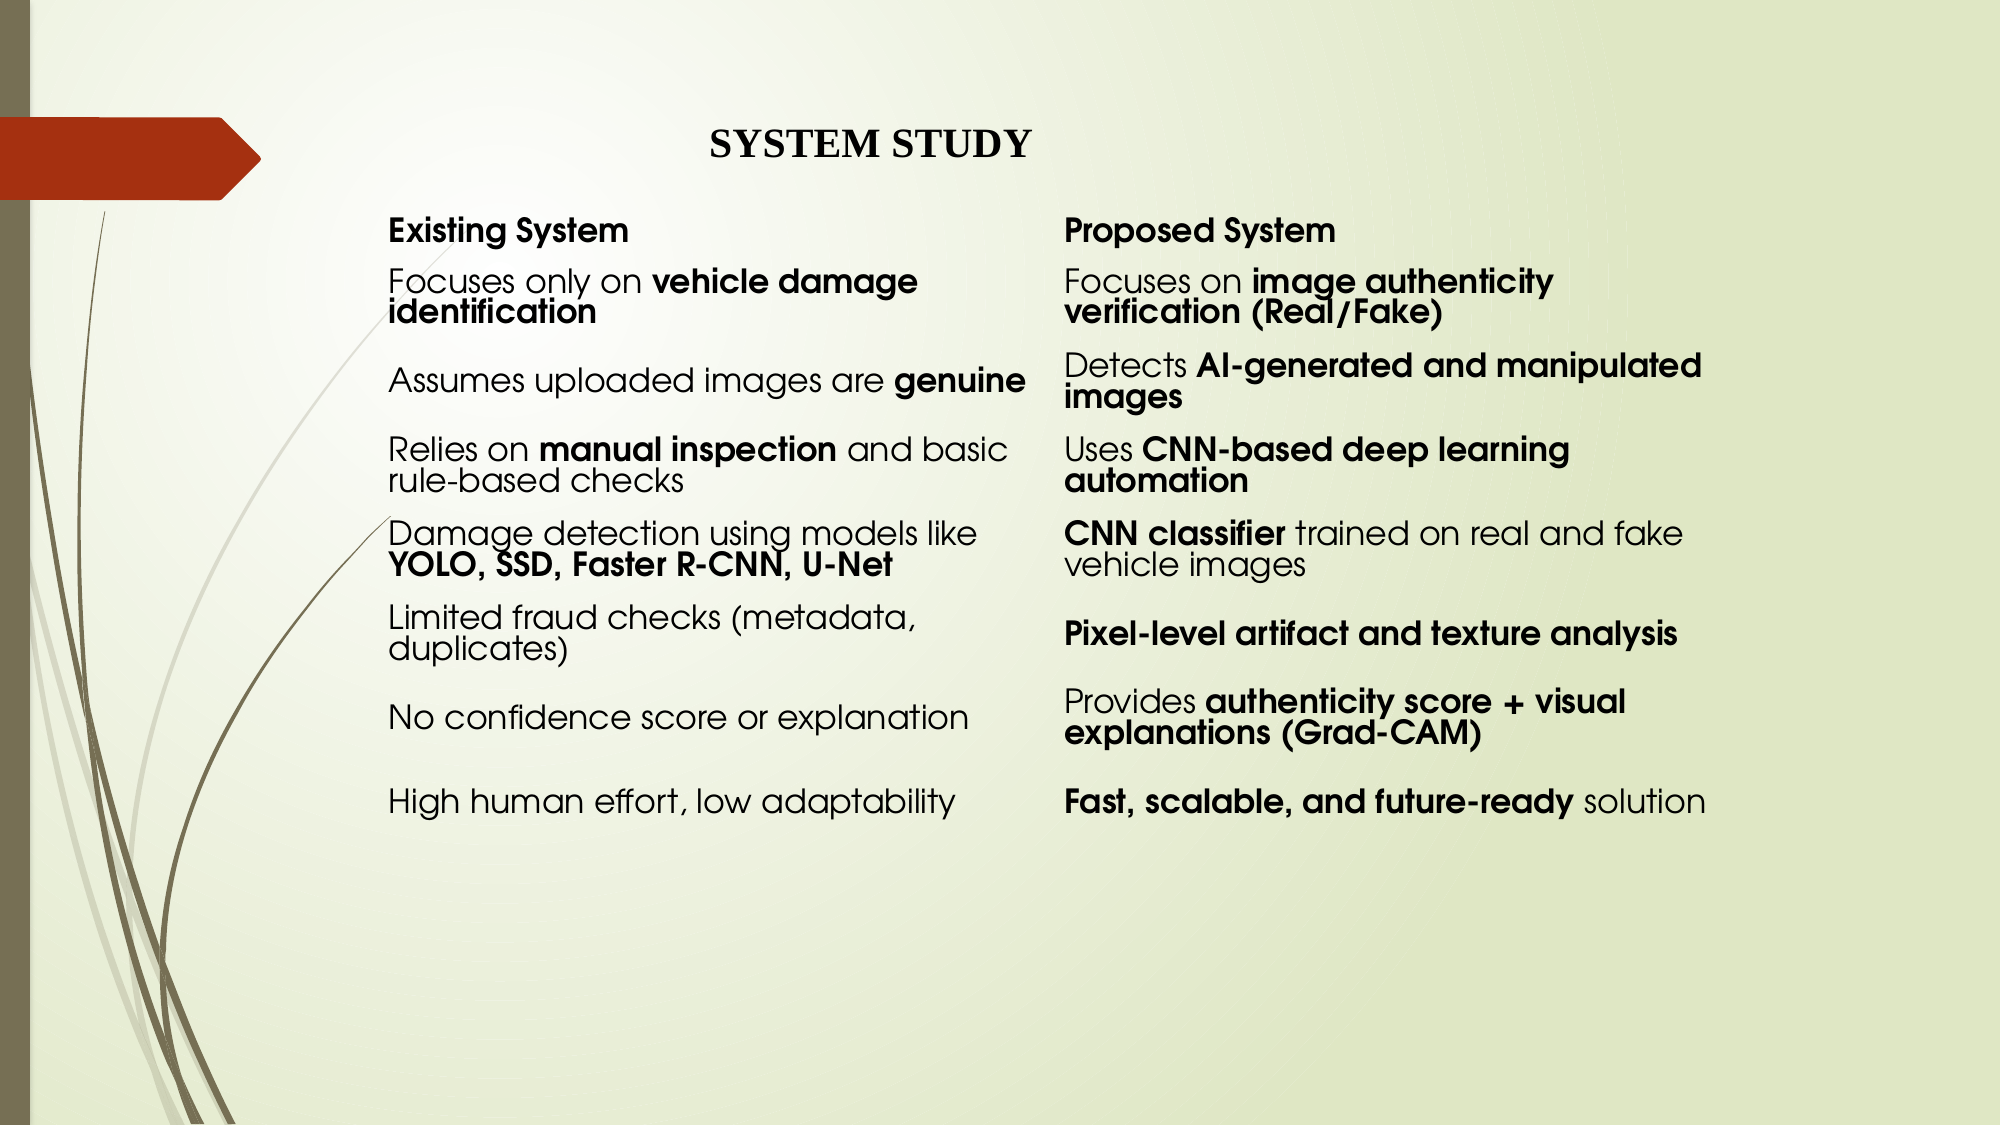

SYSTEM STUDY
| Existing System | Proposed System |
| --- | --- |
| Focuses only on vehicle damage identification | Focuses on image authenticity verification (Real/Fake) |
| Assumes uploaded images are genuine | Detects AI-generated and manipulated images |
| Relies on manual inspection and basic rule-based checks | Uses CNN-based deep learning automation |
| Damage detection using models like YOLO, SSD, Faster R-CNN, U-Net | CNN classifier trained on real and fake vehicle images |
| Limited fraud checks (metadata, duplicates) | Pixel-level artifact and texture analysis |
| No confidence score or explanation | Provides authenticity score + visual explanations (Grad-CAM) |
| High human effort, low adaptability | Fast, scalable, and future-ready solution |